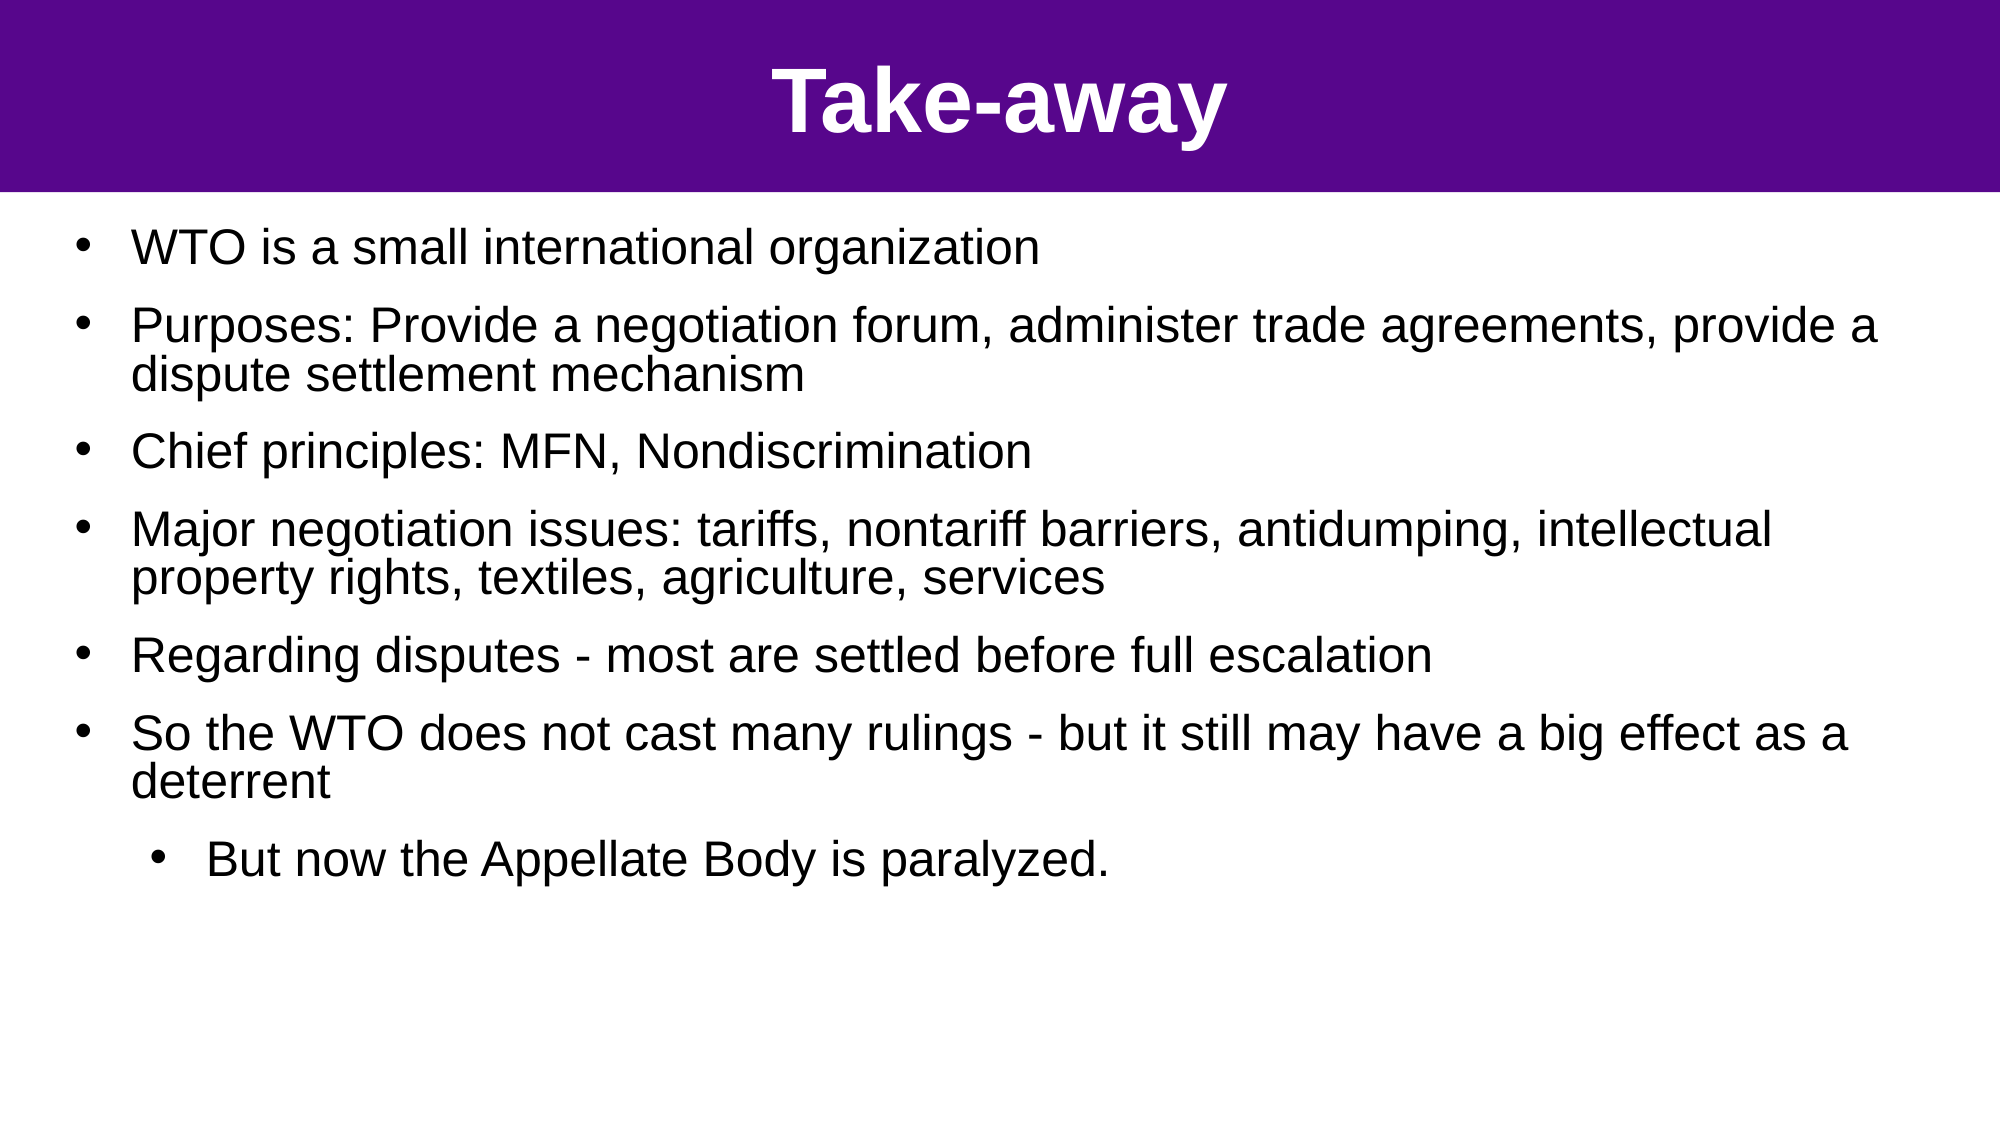

#

38
Take-away
WTO is a small international organization
Purposes: Provide a negotiation forum, administer trade agreements, provide a dispute settlement mechanism
Chief principles: MFN, Nondiscrimination
Major negotiation issues: tariffs, nontariff barriers, antidumping, intellectual property rights, textiles, agriculture, services
Regarding disputes - most are settled before full escalation
So the WTO does not cast many rulings - but it still may have a big effect as a deterrent
But now the Appellate Body is paralyzed.